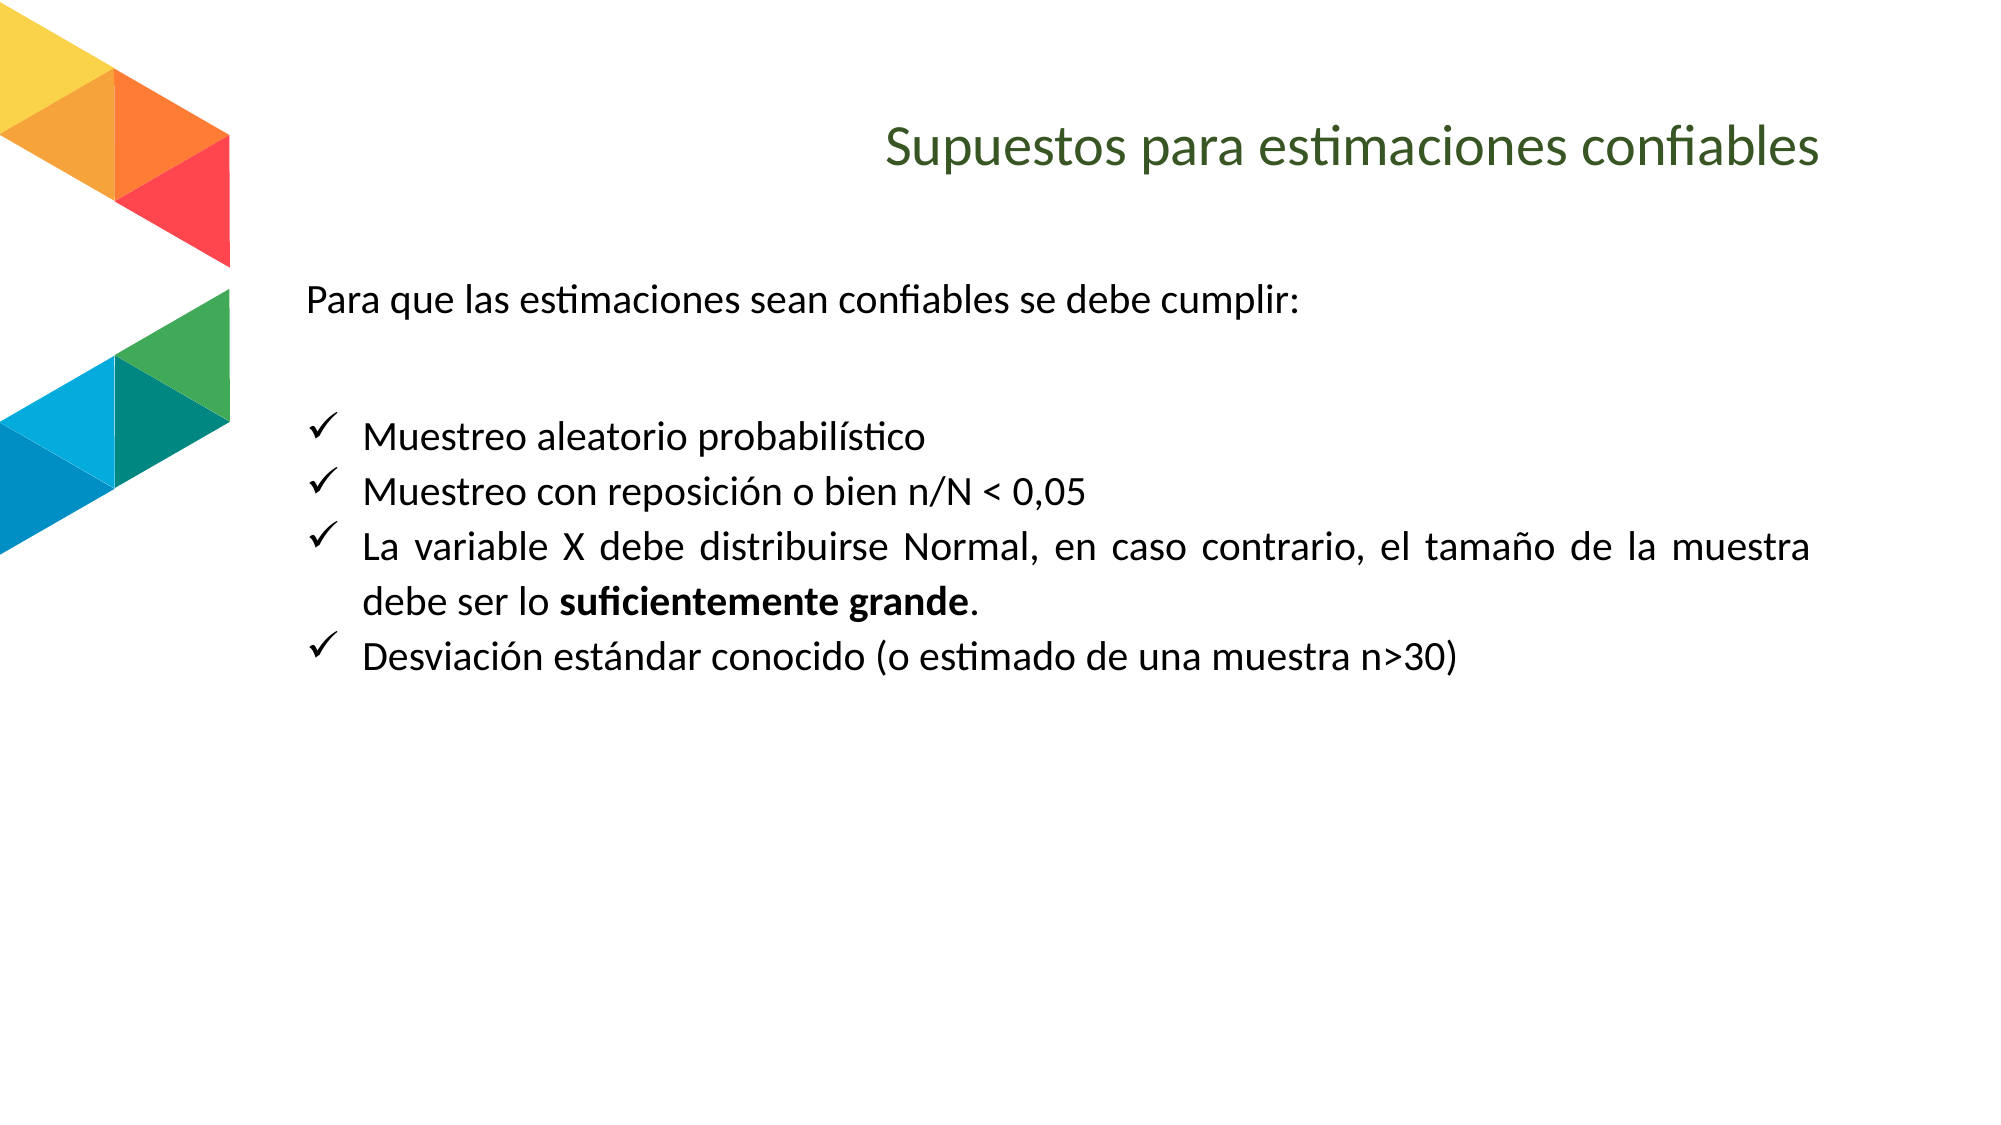

# Supuestos para estimaciones confiables

Para que las estimaciones sean confiables se debe cumplir:
Muestreo aleatorio probabilístico
Muestreo con reposición o bien n/N < 0,05
La variable X debe distribuirse Normal, en caso contrario, el tamaño de la muestra debe ser lo suficientemente grande.
Desviación estándar conocido (o estimado de una muestra n>30)